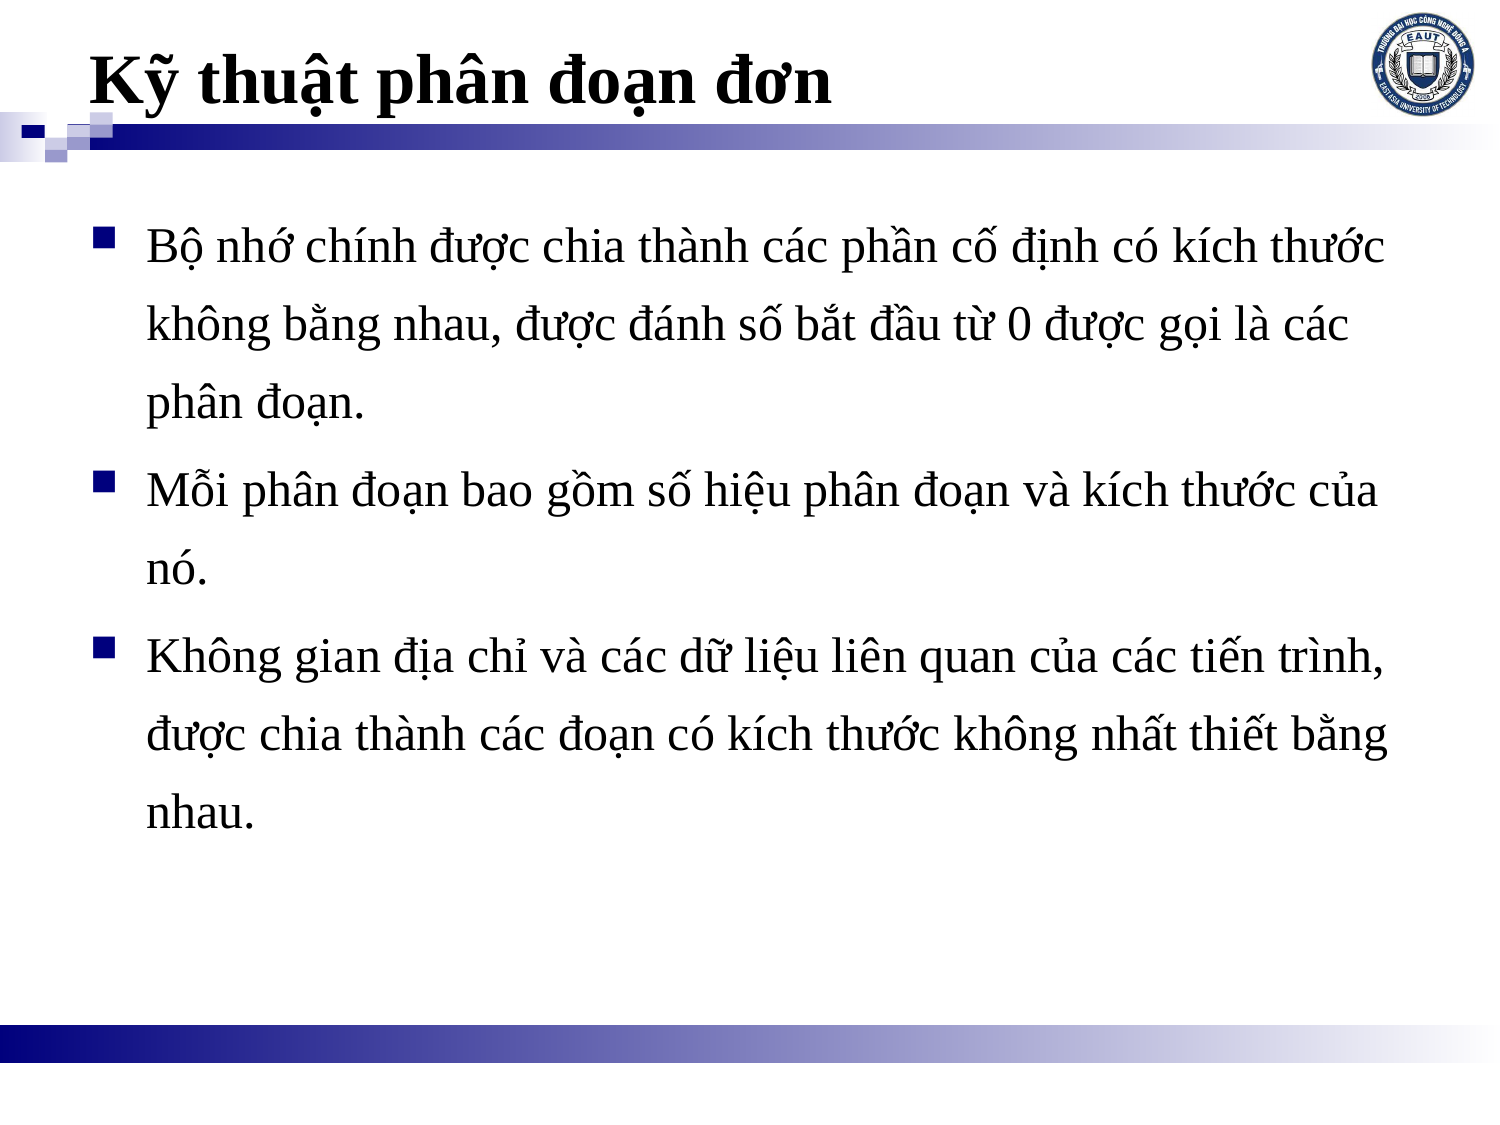

# Kỹ thuật phân đoạn đơn
Bộ nhớ chính được chia thành các phần cố định có kích thước không bằng nhau, được đánh số bắt đầu từ 0 được gọi là các phân đoạn.
Mỗi phân đoạn bao gồm số hiệu phân đoạn và kích thước của nó.
Không gian địa chỉ và các dữ liệu liên quan của các tiến trình, được chia thành các đoạn có kích thước không nhất thiết bằng nhau.